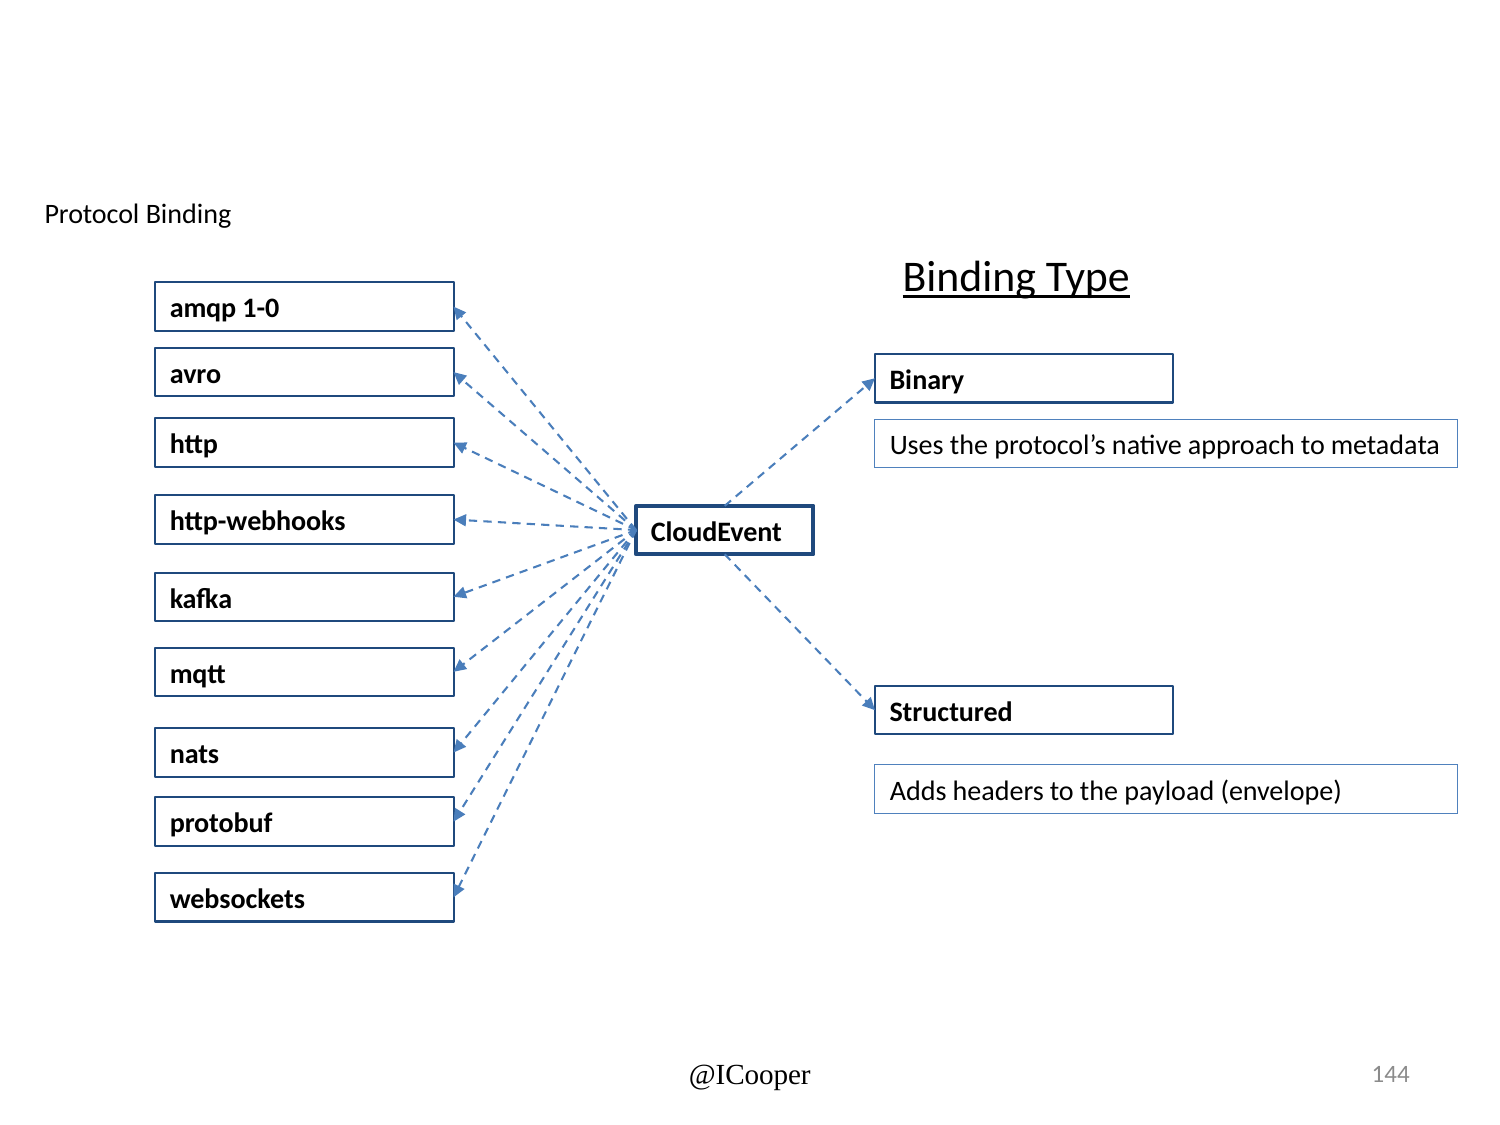

Protocol Binding
Binding Type
amqp 1-0
avro
Binary
http
Uses the protocol’s native approach to metadata
http-webhooks
CloudEvent
kafka
mqtt
Structured
nats
Adds headers to the payload (envelope)
protobuf
websockets
@ICooper
144